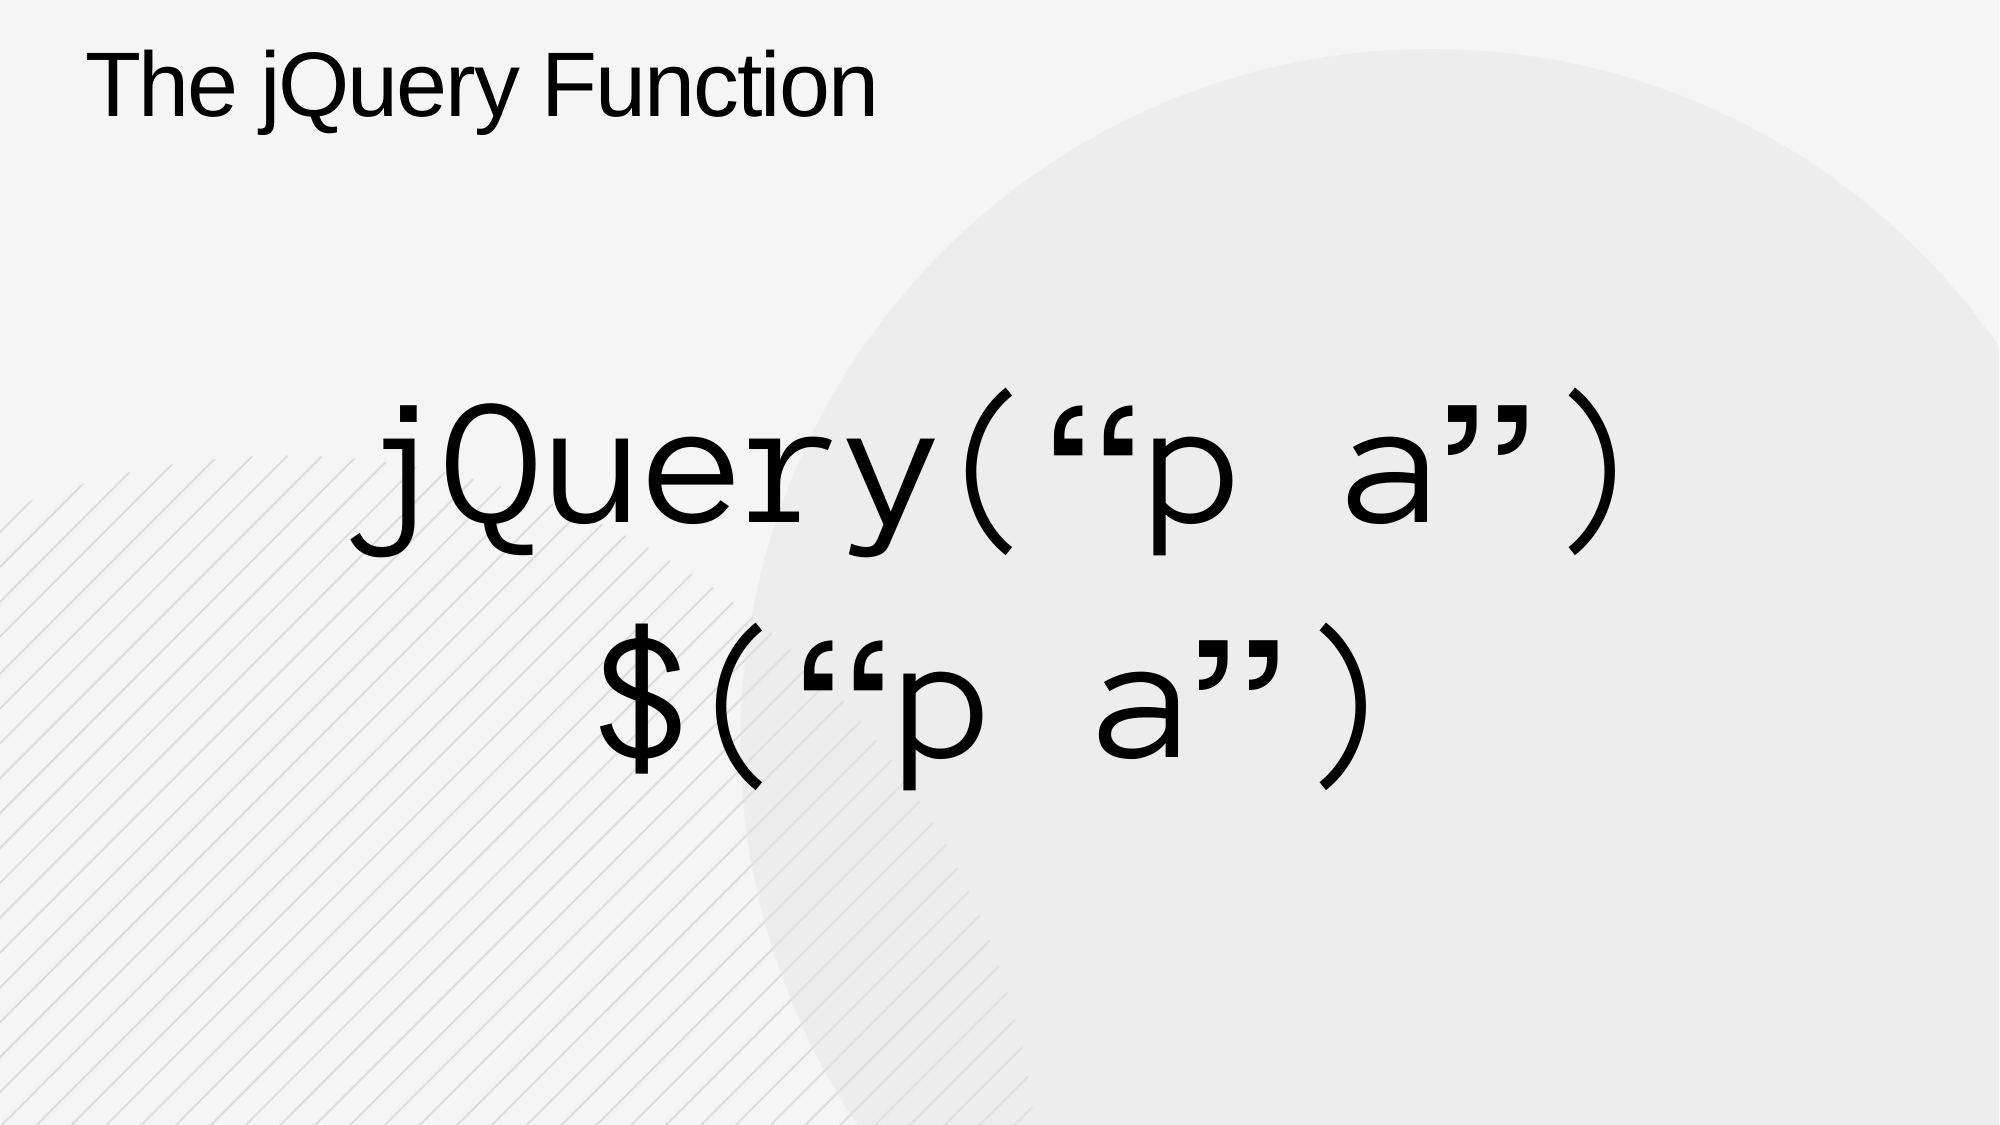

# The jQuery Function
jQuery(“p a”)
$(“p a”)